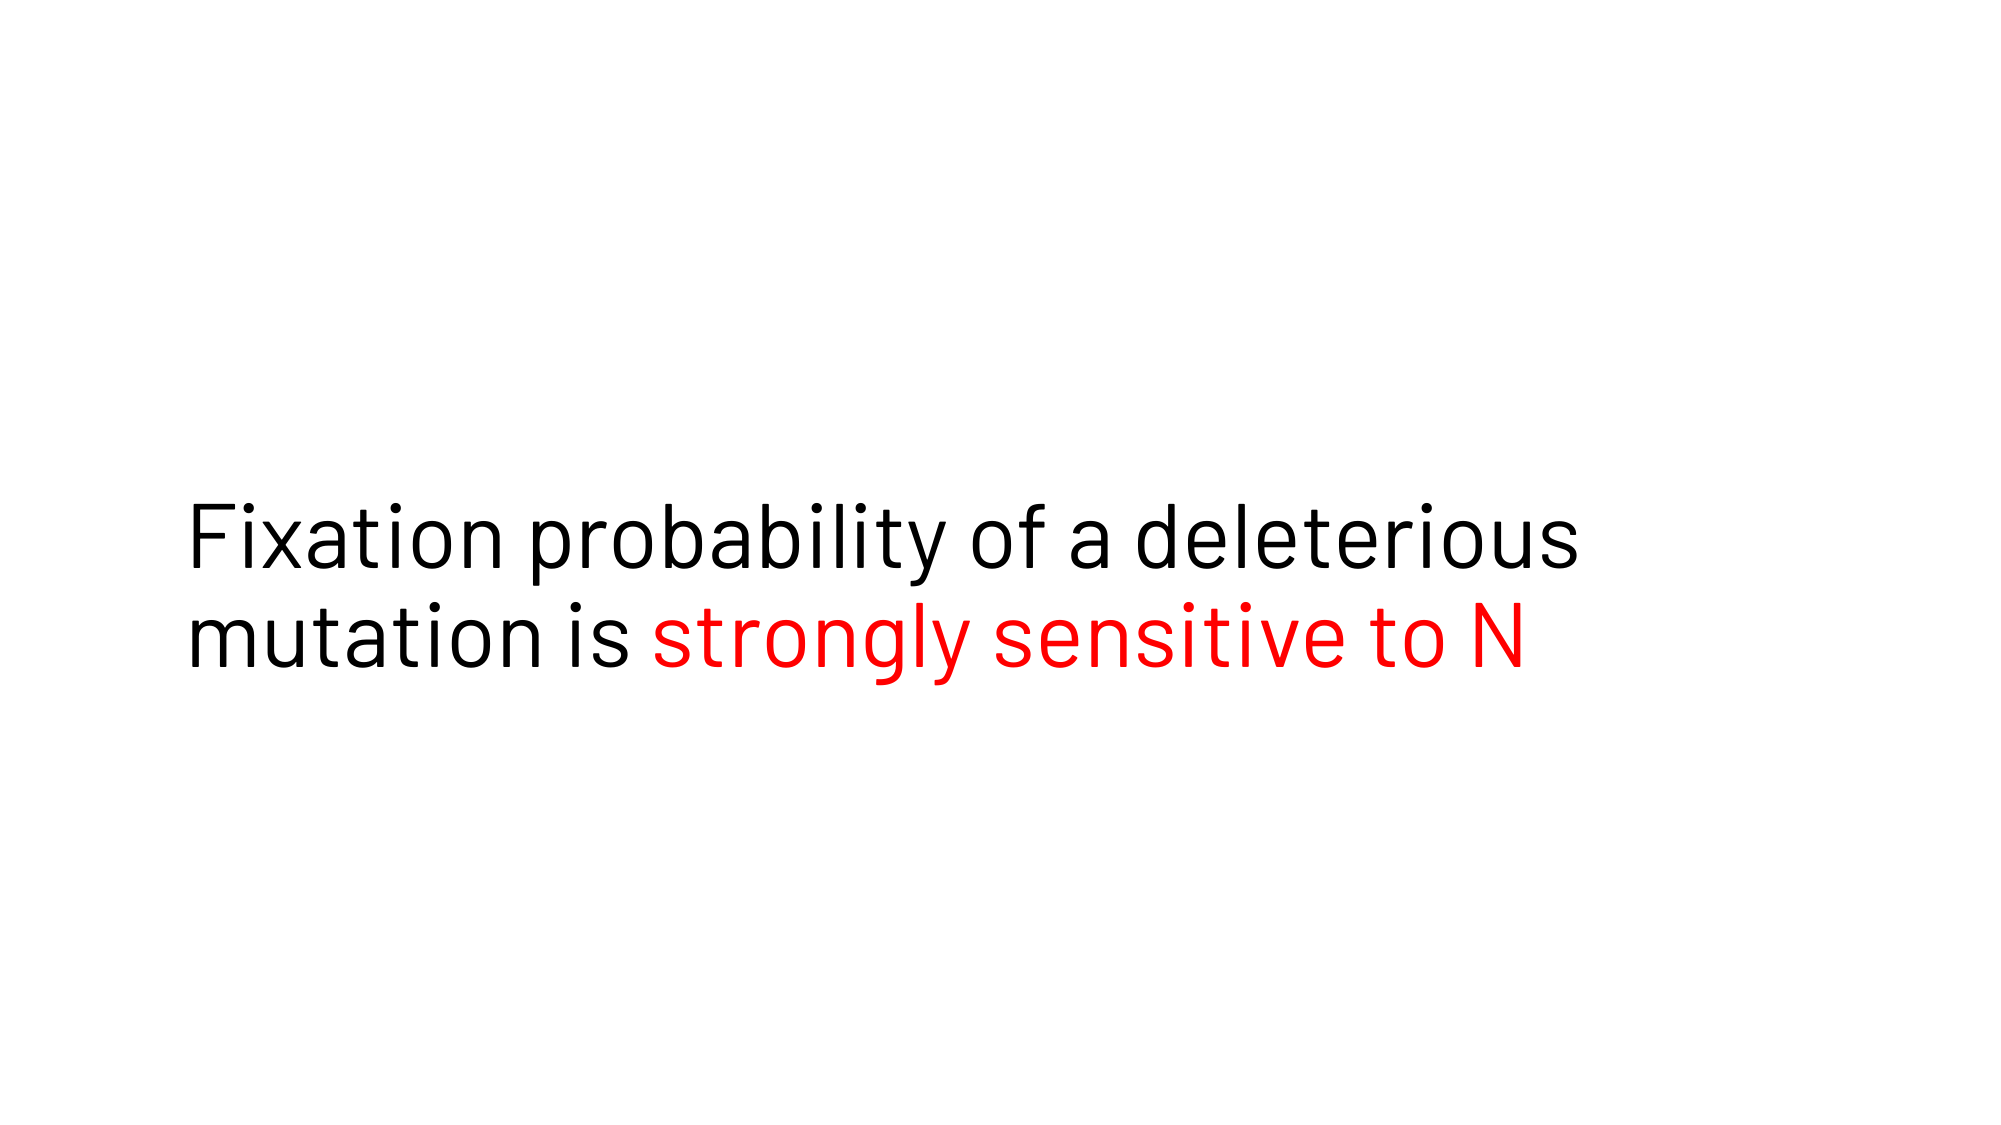

Fixation probability of a deleterious mutation is strongly sensitive to N